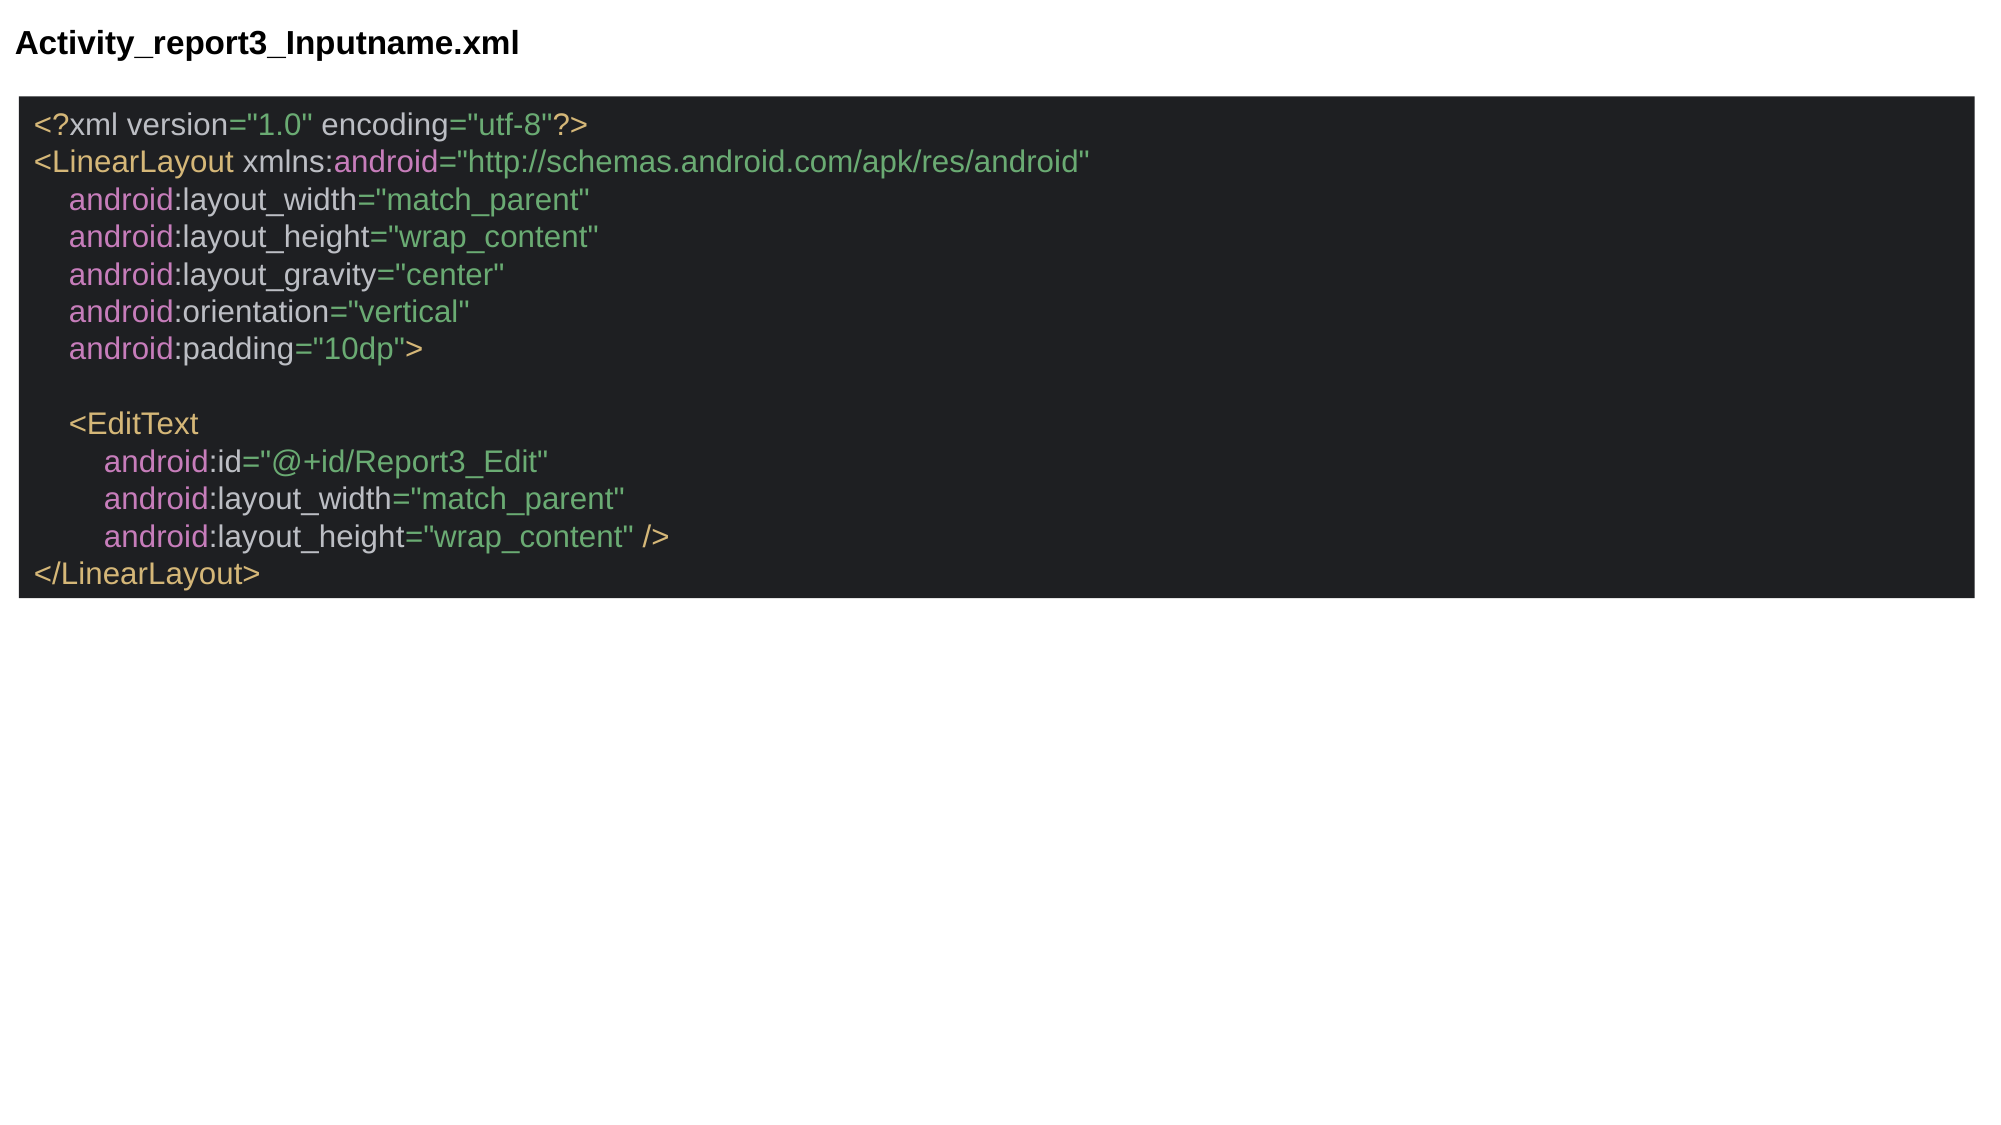

Activity_report3_Inputname.xml
<?xml version="1.0" encoding="utf-8"?>
<LinearLayout xmlns:android="http://schemas.android.com/apk/res/android"
    android:layout_width="match_parent"
    android:layout_height="wrap_content"
    android:layout_gravity="center"
    android:orientation="vertical"
    android:padding="10dp">
    <EditText
        android:id="@+id/Report3_Edit"
        android:layout_width="match_parent"
        android:layout_height="wrap_content" />
</LinearLayout>